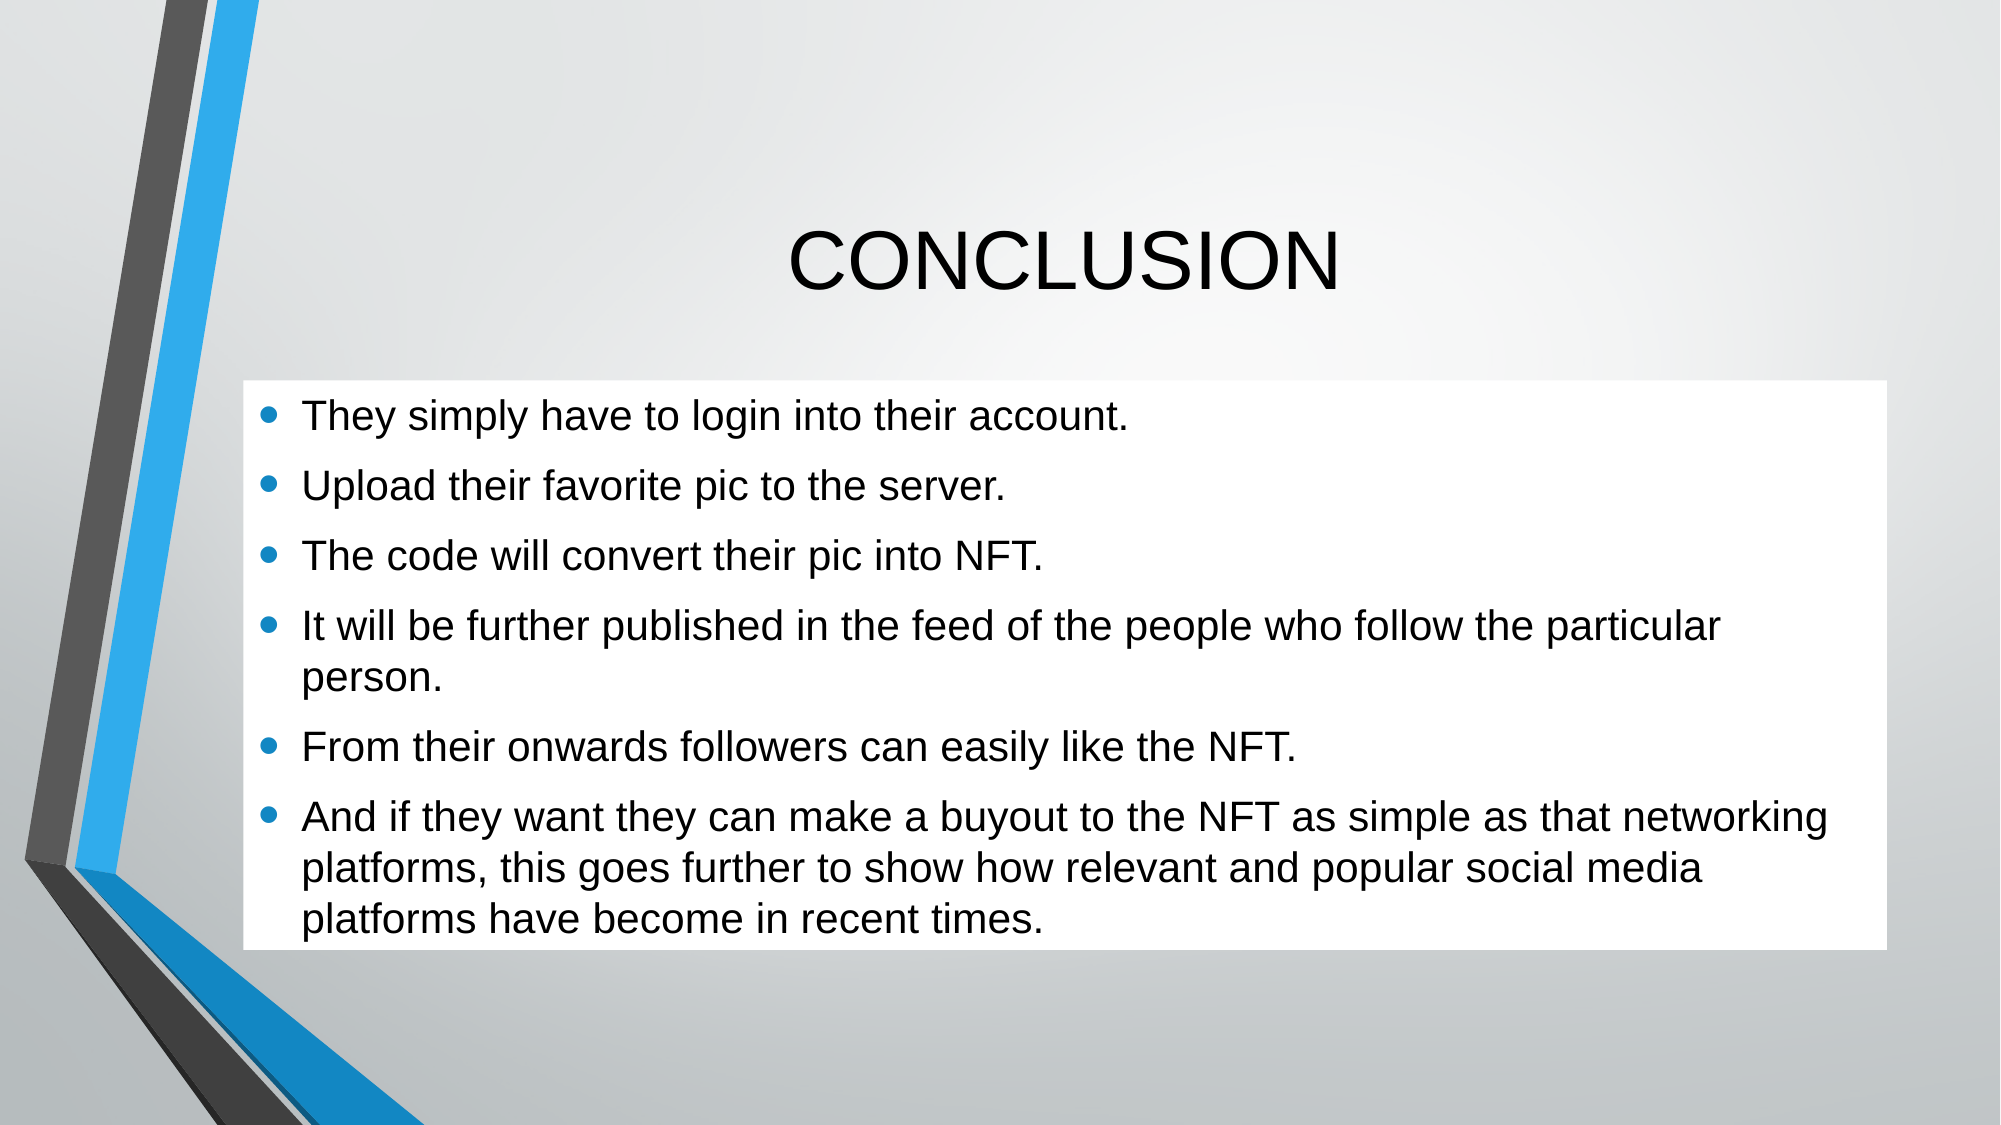

# CONCLUSION
They simply have to login into their account.
Upload their favorite pic to the server.
The code will convert their pic into NFT.
It will be further published in the feed of the people who follow the particular person.
From their onwards followers can easily like the NFT.
And if they want they can make a buyout to the NFT as simple as that networking platforms, this goes further to show how relevant and popular social media platforms have become in recent times.